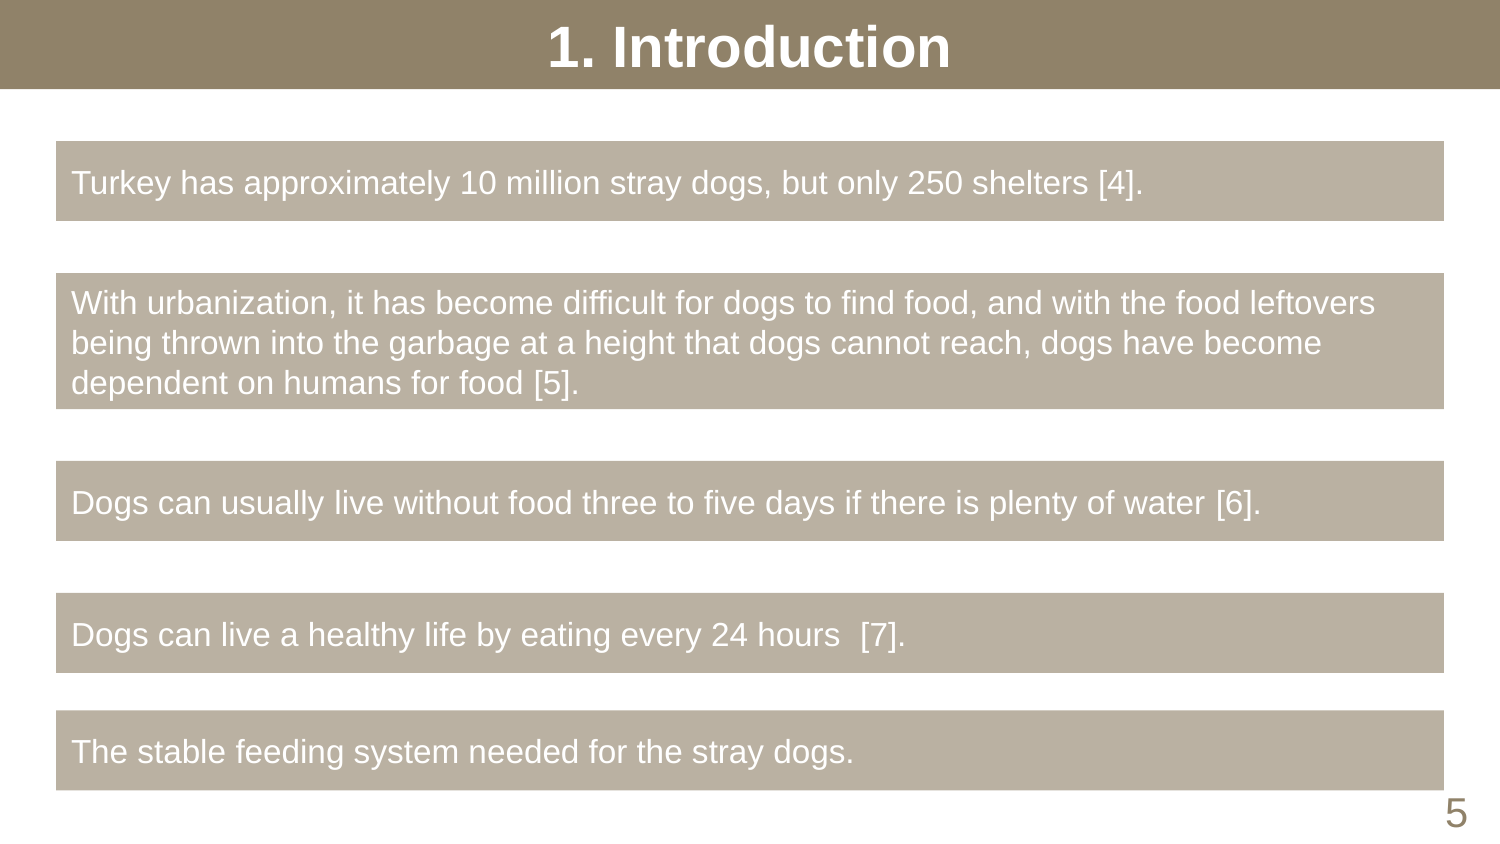

# 1. Introduction
Turkey has approximately 10 million stray dogs, but only 250 shelters [4].
With urbanization, it has become difficult for dogs to find food, and with the food leftovers being thrown into the garbage at a height that dogs cannot reach, dogs have become dependent on humans for food [5].
Dogs can usually live without food three to five days if there is plenty of water [6].
Dogs can live a healthy life by eating every 24 hours  [7].

The stable feeding system needed for the stray dogs.
5